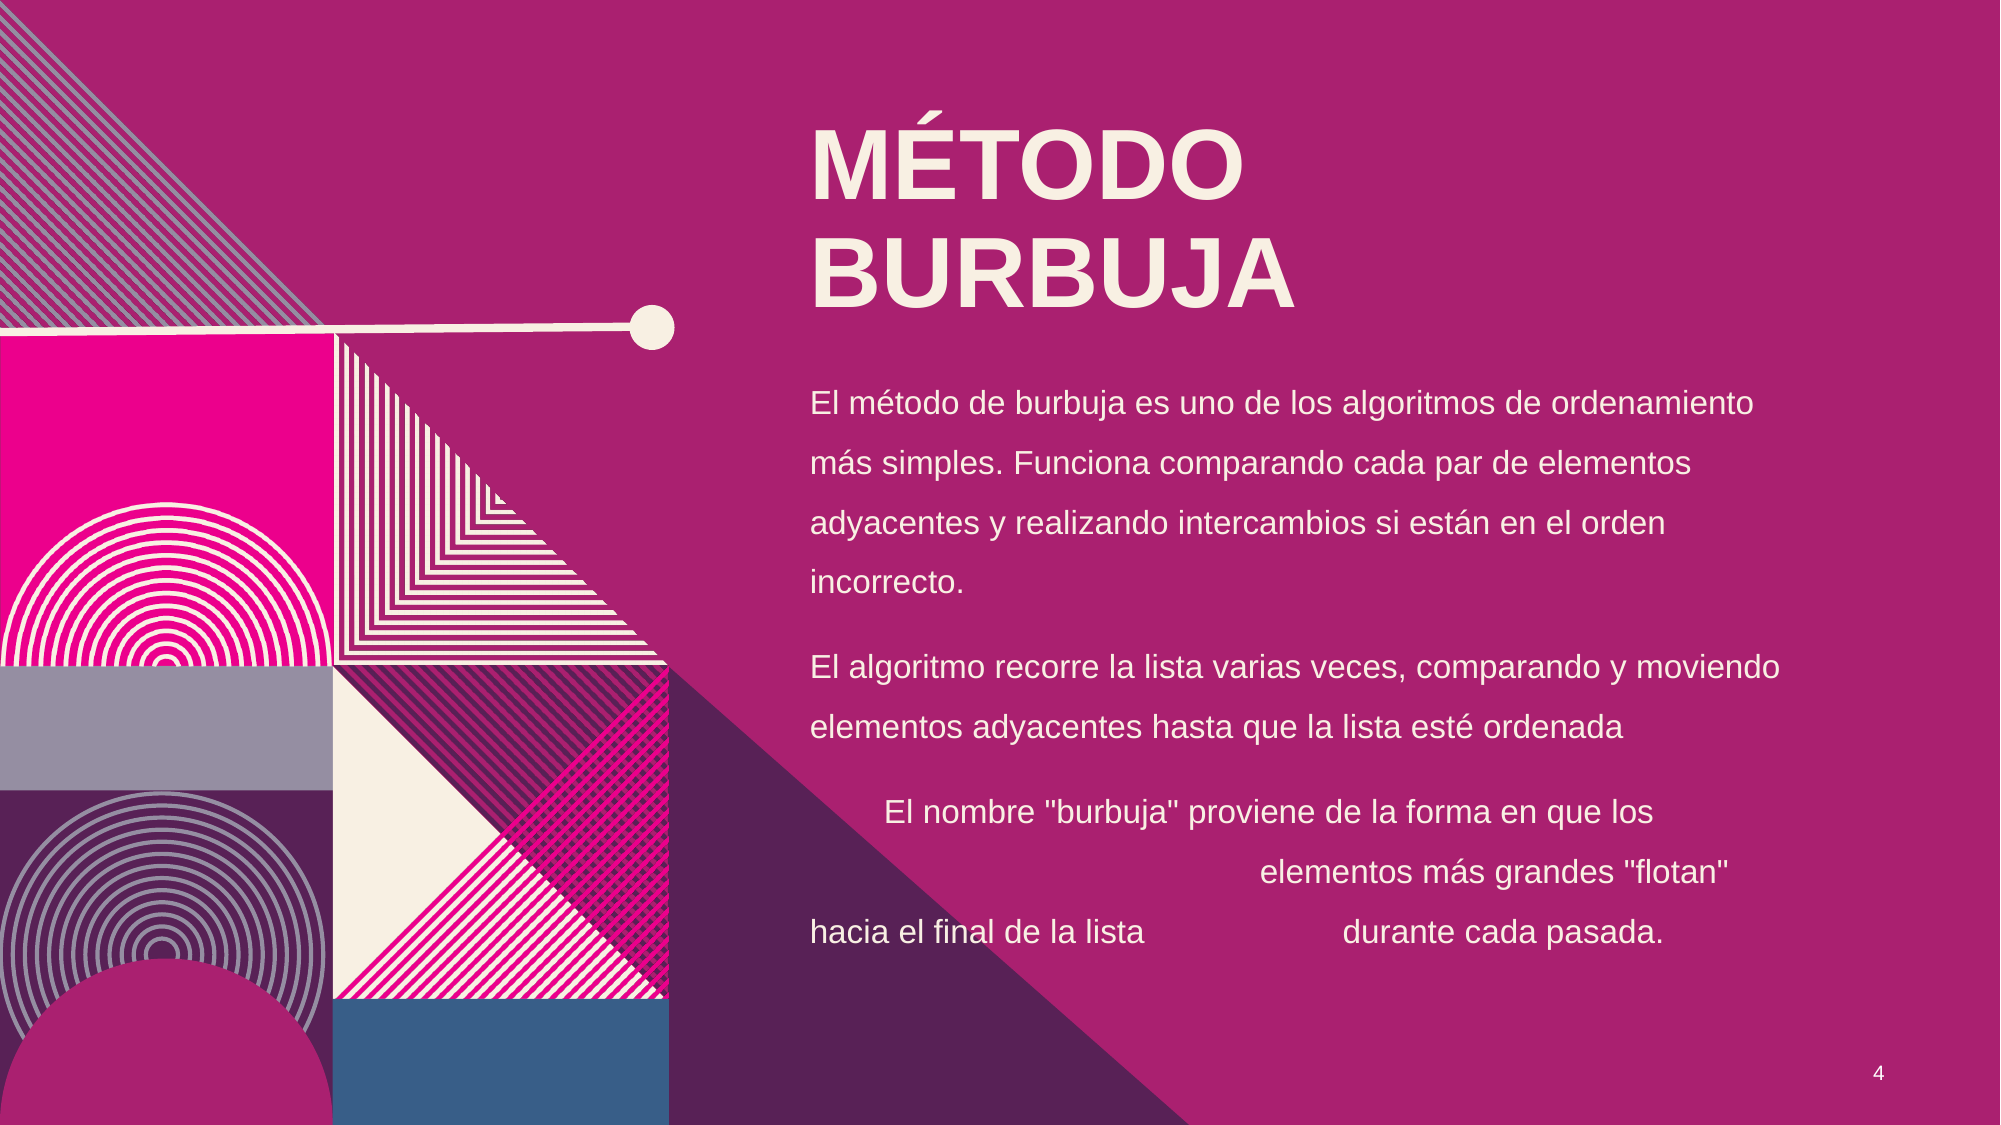

# Método bURBUJA
El método de burbuja es uno de los algoritmos de ordenamiento más simples. Funciona comparando cada par de elementos adyacentes y realizando intercambios si están en el orden incorrecto.
El algoritmo recorre la lista varias veces, comparando y moviendo elementos adyacentes hasta que la lista esté ordenada
        El nombre "burbuja" proviene de la forma en que los                                                   	elementos más grandes "flotan" hacia el final de la lista 	         durante cada pasada.
4